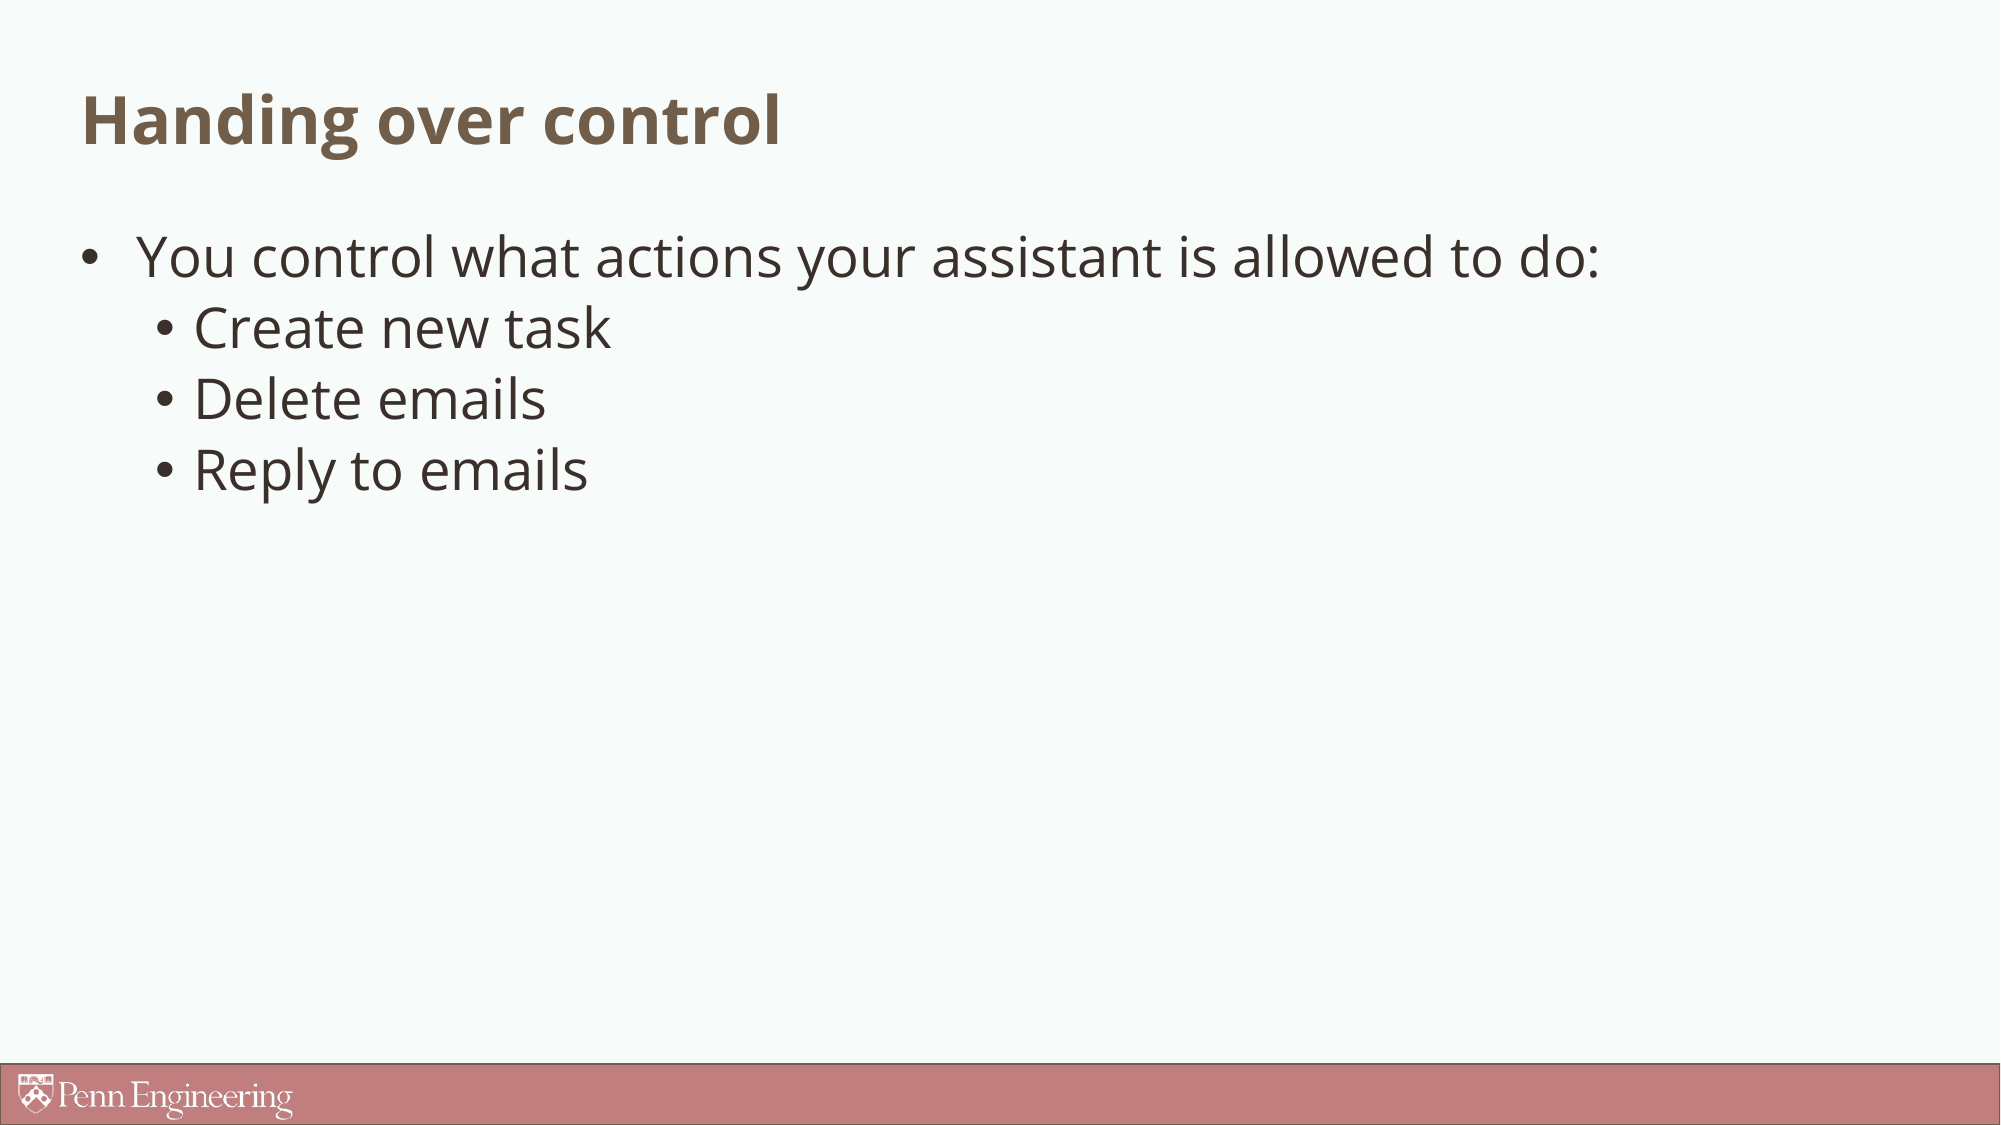

# Handing over control
You control what actions your assistant is allowed to do:
Create new task
Delete emails
Reply to emails